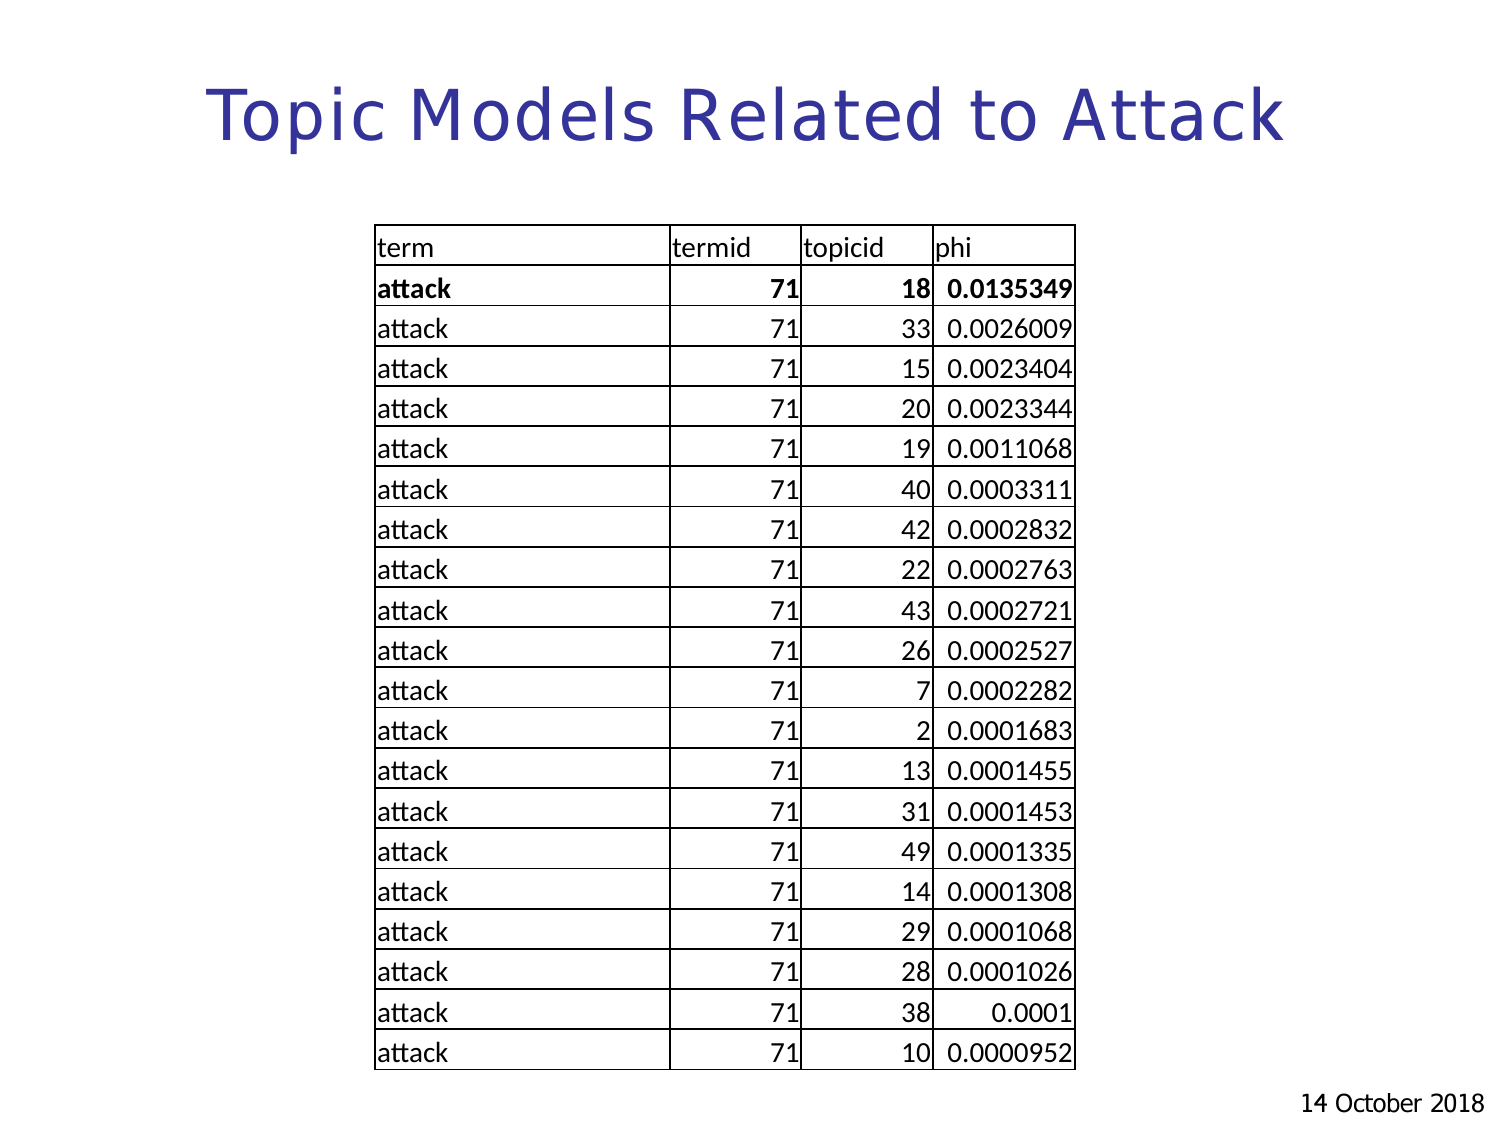

# Topic Models Related to Attack

| term | termid | topicid | phi |
| --- | --- | --- | --- |
| attack | 71 | 18 | 0.0135349 |
| attack | 71 | 33 | 0.0026009 |
| attack | 71 | 15 | 0.0023404 |
| attack | 71 | 20 | 0.0023344 |
| attack | 71 | 19 | 0.0011068 |
| attack | 71 | 40 | 0.0003311 |
| attack | 71 | 42 | 0.0002832 |
| attack | 71 | 22 | 0.0002763 |
| attack | 71 | 43 | 0.0002721 |
| attack | 71 | 26 | 0.0002527 |
| attack | 71 | 7 | 0.0002282 |
| attack | 71 | 2 | 0.0001683 |
| attack | 71 | 13 | 0.0001455 |
| attack | 71 | 31 | 0.0001453 |
| attack | 71 | 49 | 0.0001335 |
| attack | 71 | 14 | 0.0001308 |
| attack | 71 | 29 | 0.0001068 |
| attack | 71 | 28 | 0.0001026 |
| attack | 71 | 38 | 0.0001 |
| attack | 71 | 10 | 0.0000952 |
14 October 2018